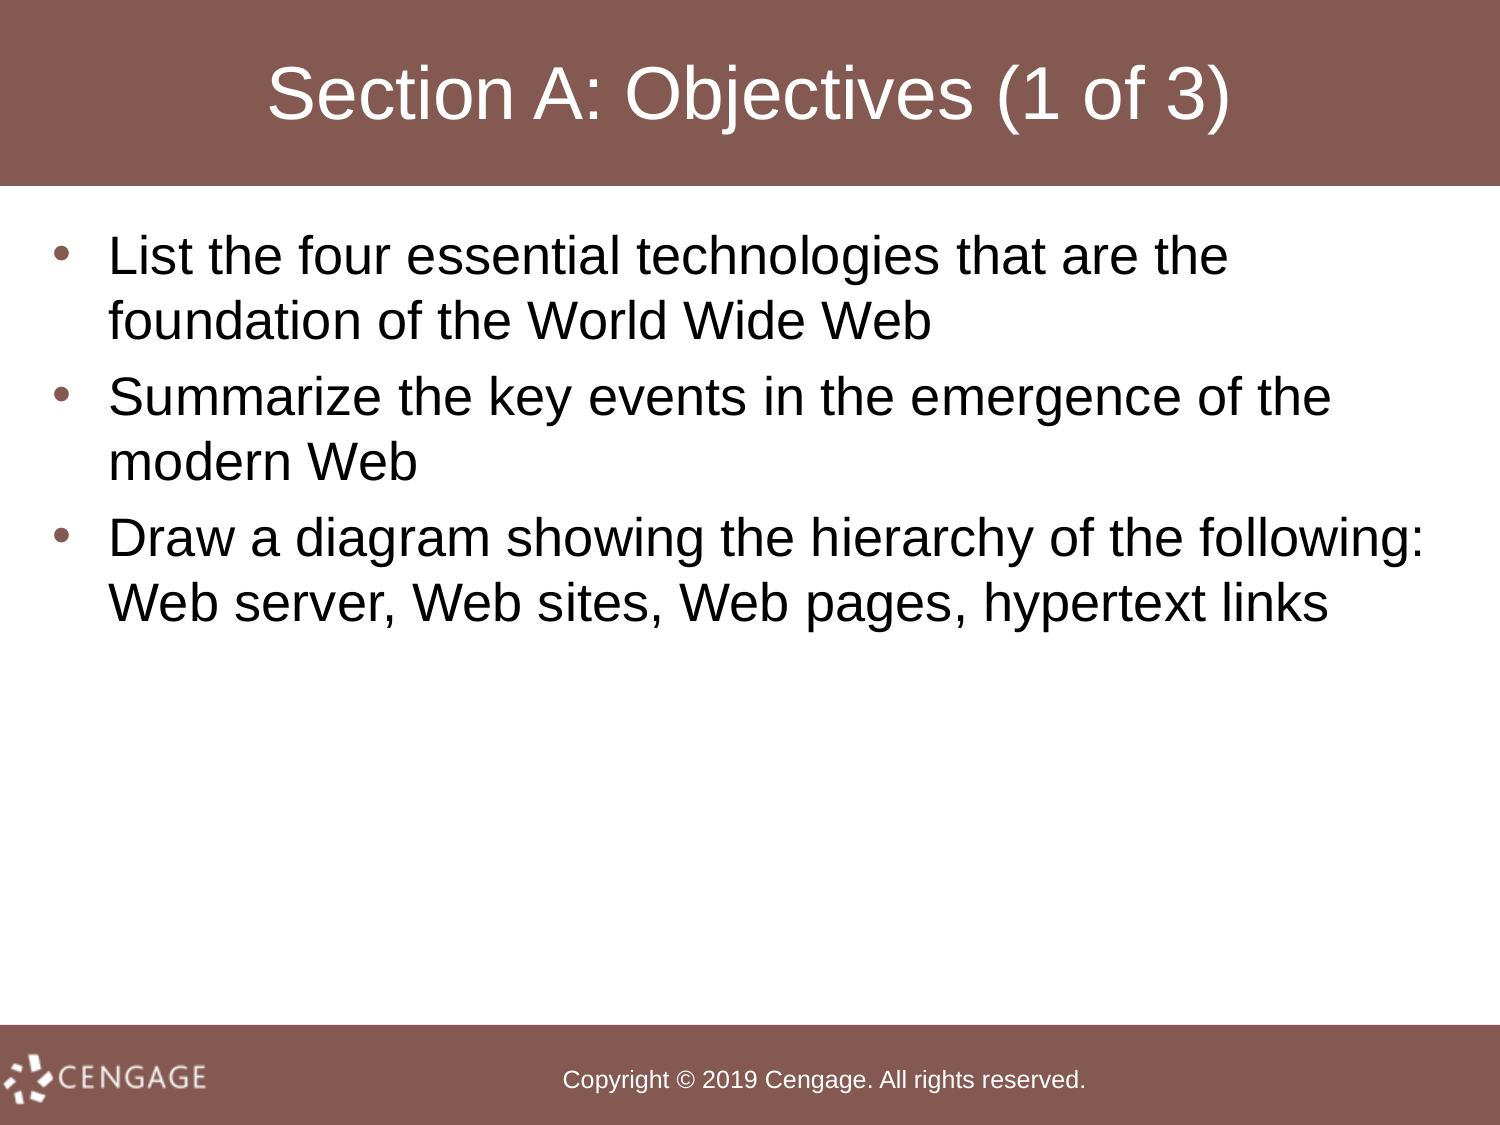

# Section A: Objectives (1 of 3)
List the four essential technologies that are the foundation of the World Wide Web
Summarize the key events in the emergence of the modern Web
Draw a diagram showing the hierarchy of the following: Web server, Web sites, Web pages, hypertext links